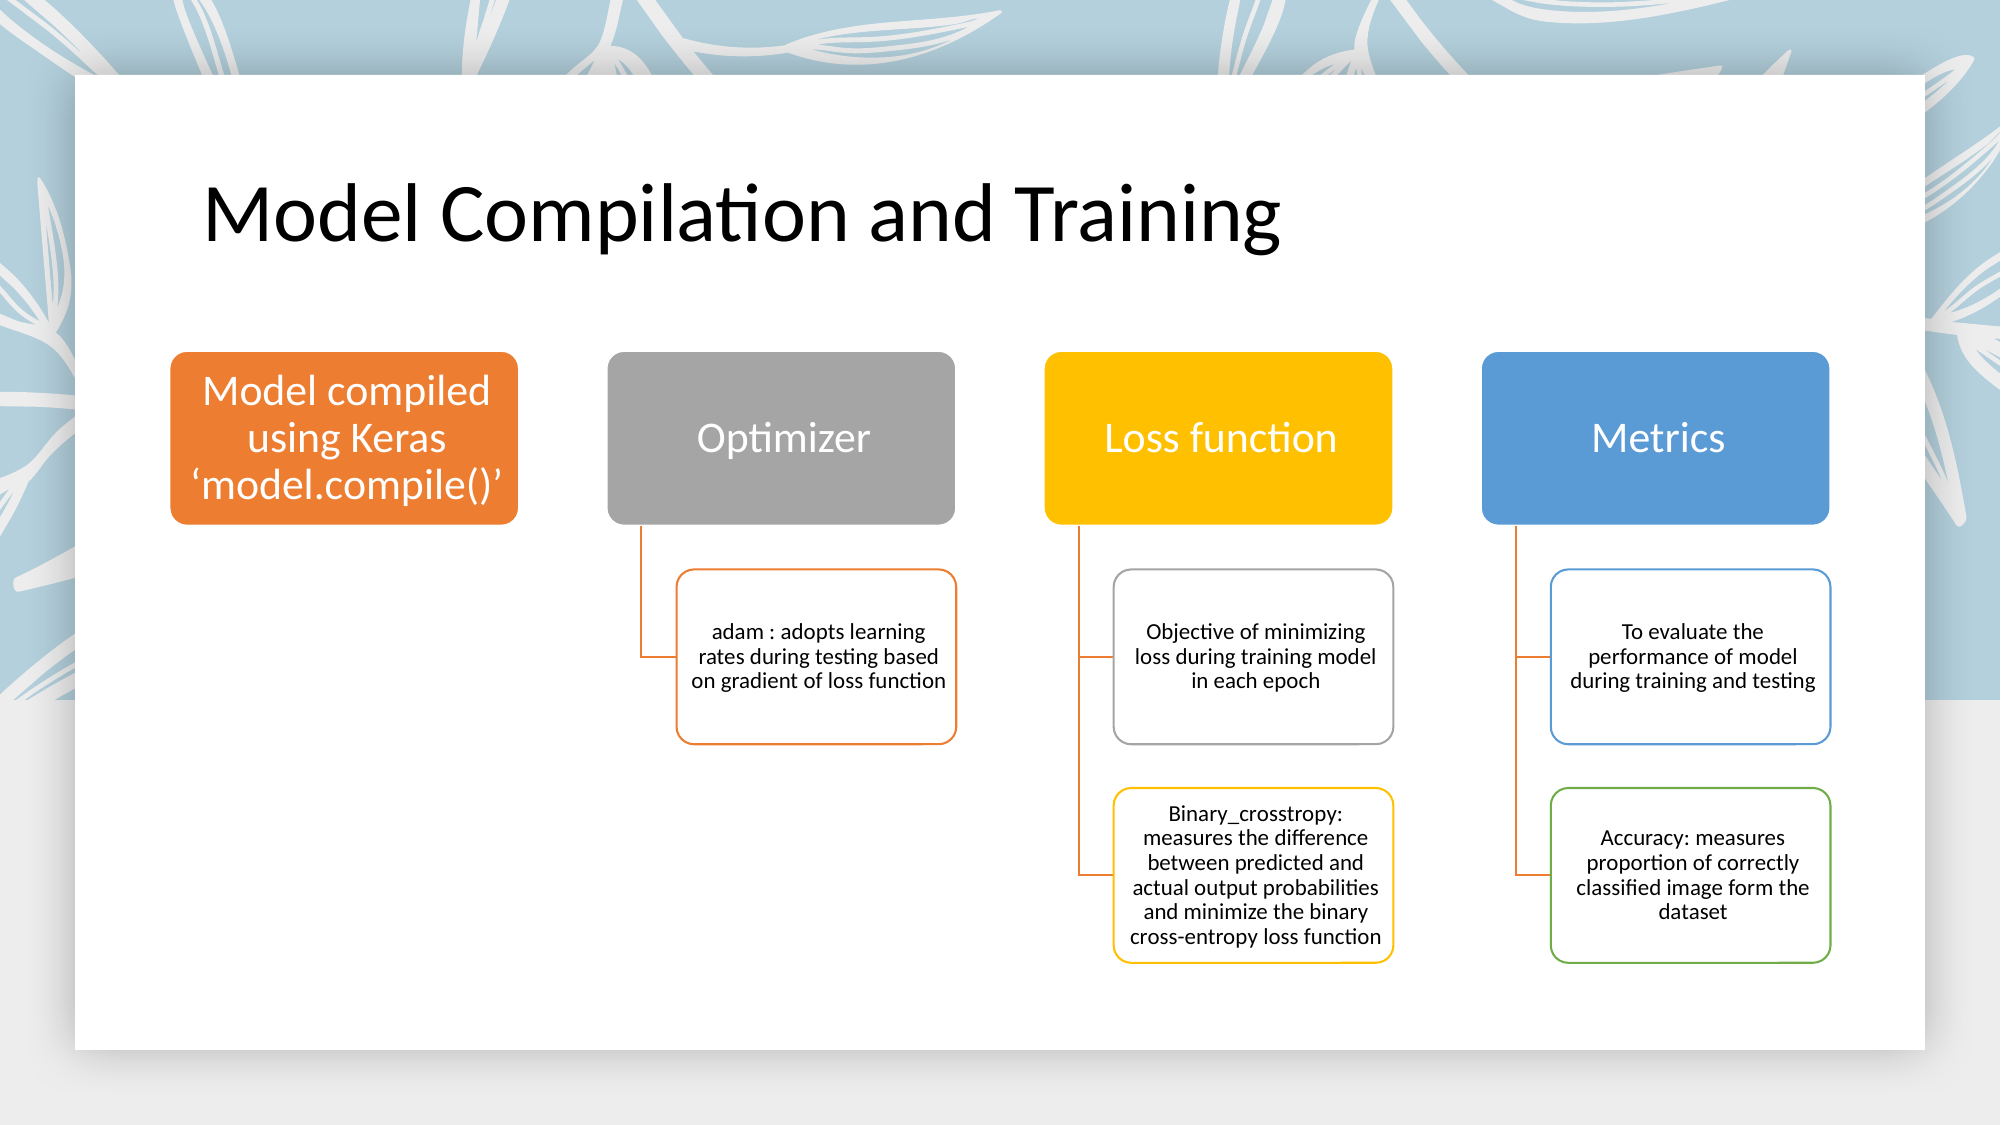

# Model Compilation and Training
Model compiled using Keras ‘model.compile()’
Optimizer
adam : adopts learning rates during testing based on gradient of loss function
Loss function
Objective of minimizing loss during training model in each epoch
Binary_crosstropy: measures the difference between predicted and actual output probabilities and minimize the binary cross-entropy loss function
Metrics
To evaluate the performance of model during training and testing
Accuracy: measures proportion of correctly classified image form the dataset